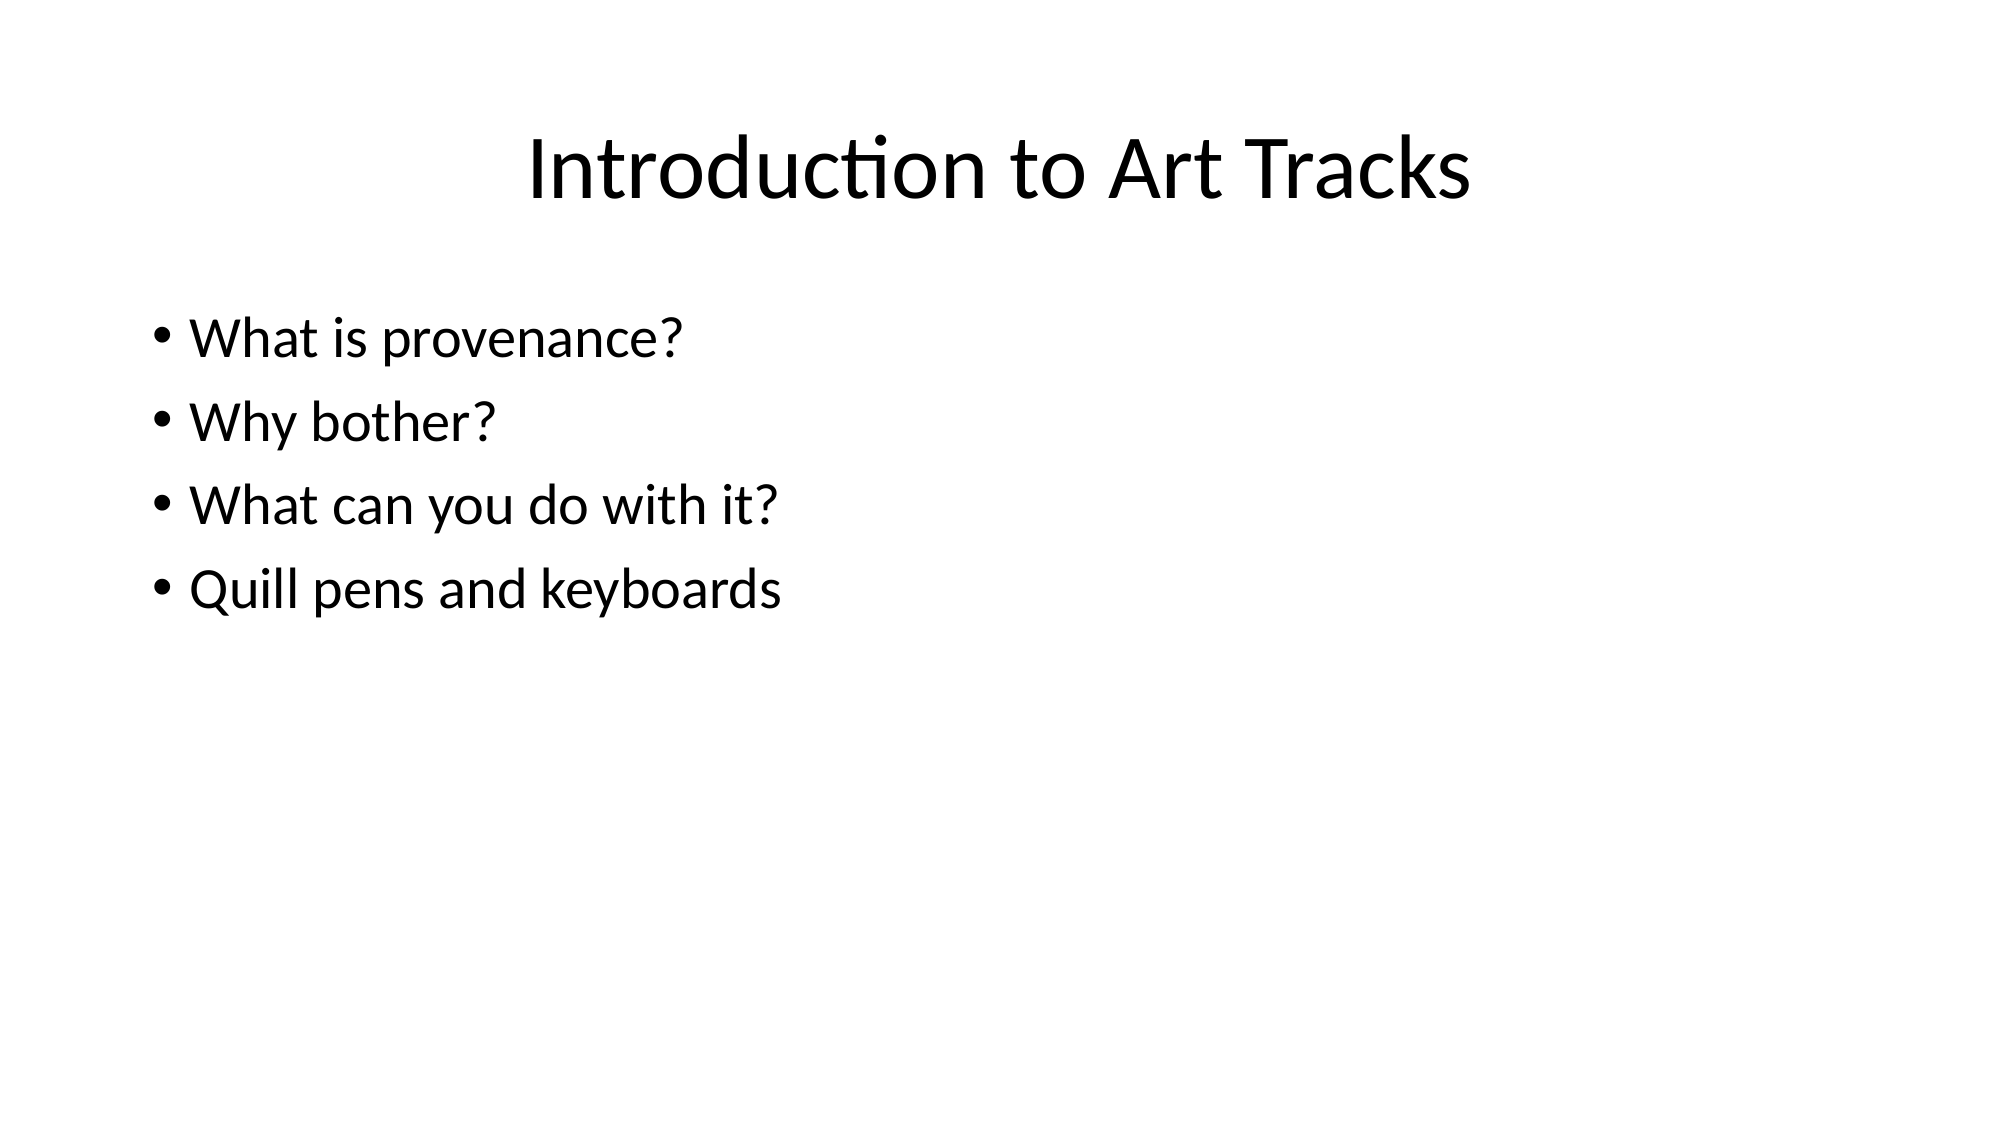

# Introduction to Art Tracks
What is provenance?
Why bother?
What can you do with it?
Quill pens and keyboards